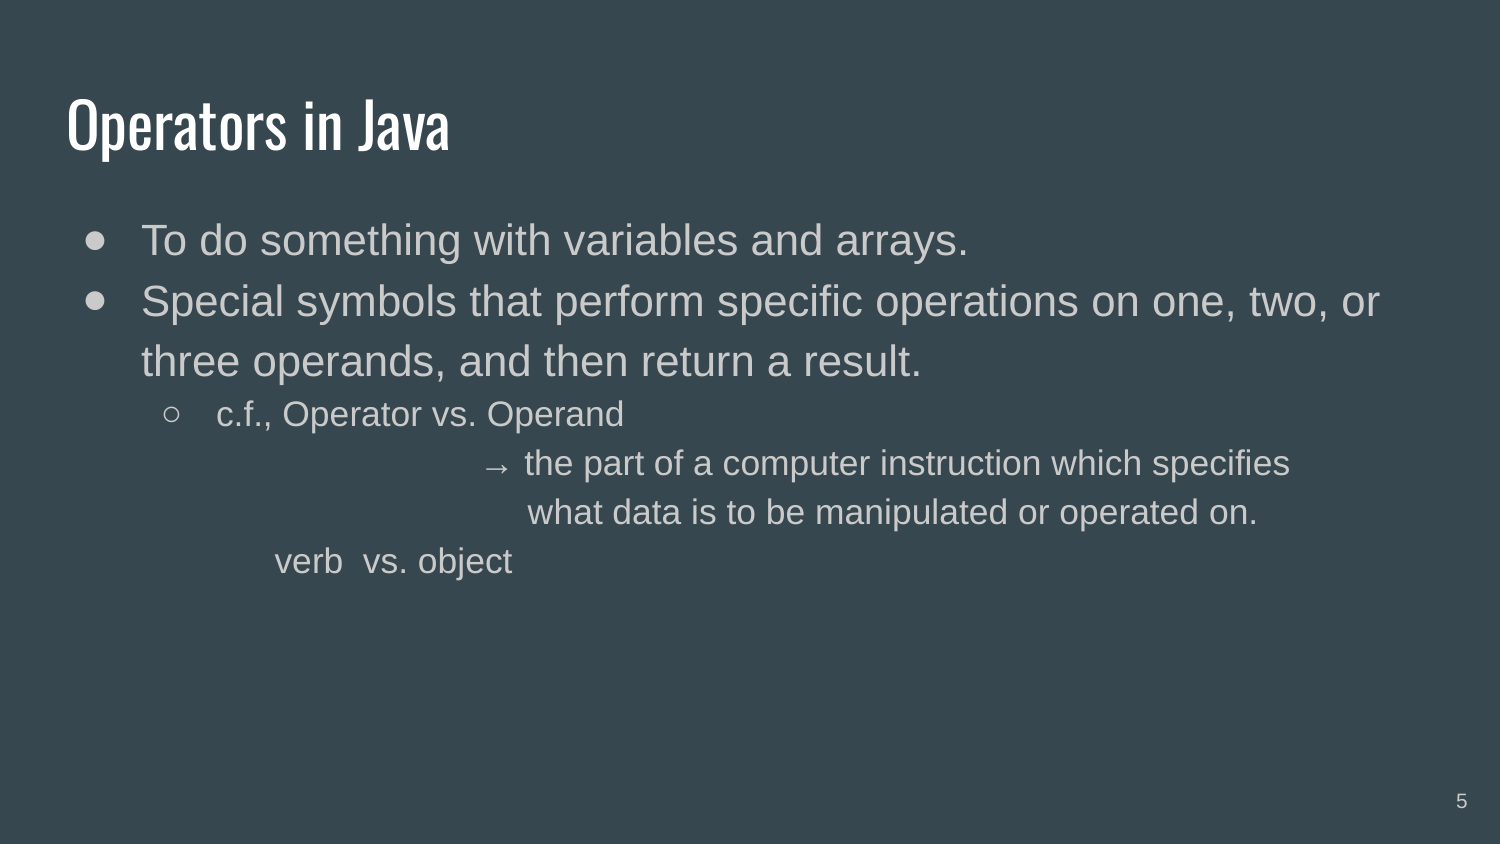

# Operators in Java
To do something with variables and arrays.
Special symbols that perform specific operations on one, two, or three operands, and then return a result.
c.f., Operator vs. Operand
                           → the part of a computer instruction which specifies
                                what data is to be manipulated or operated on.
      verb  vs. object
5